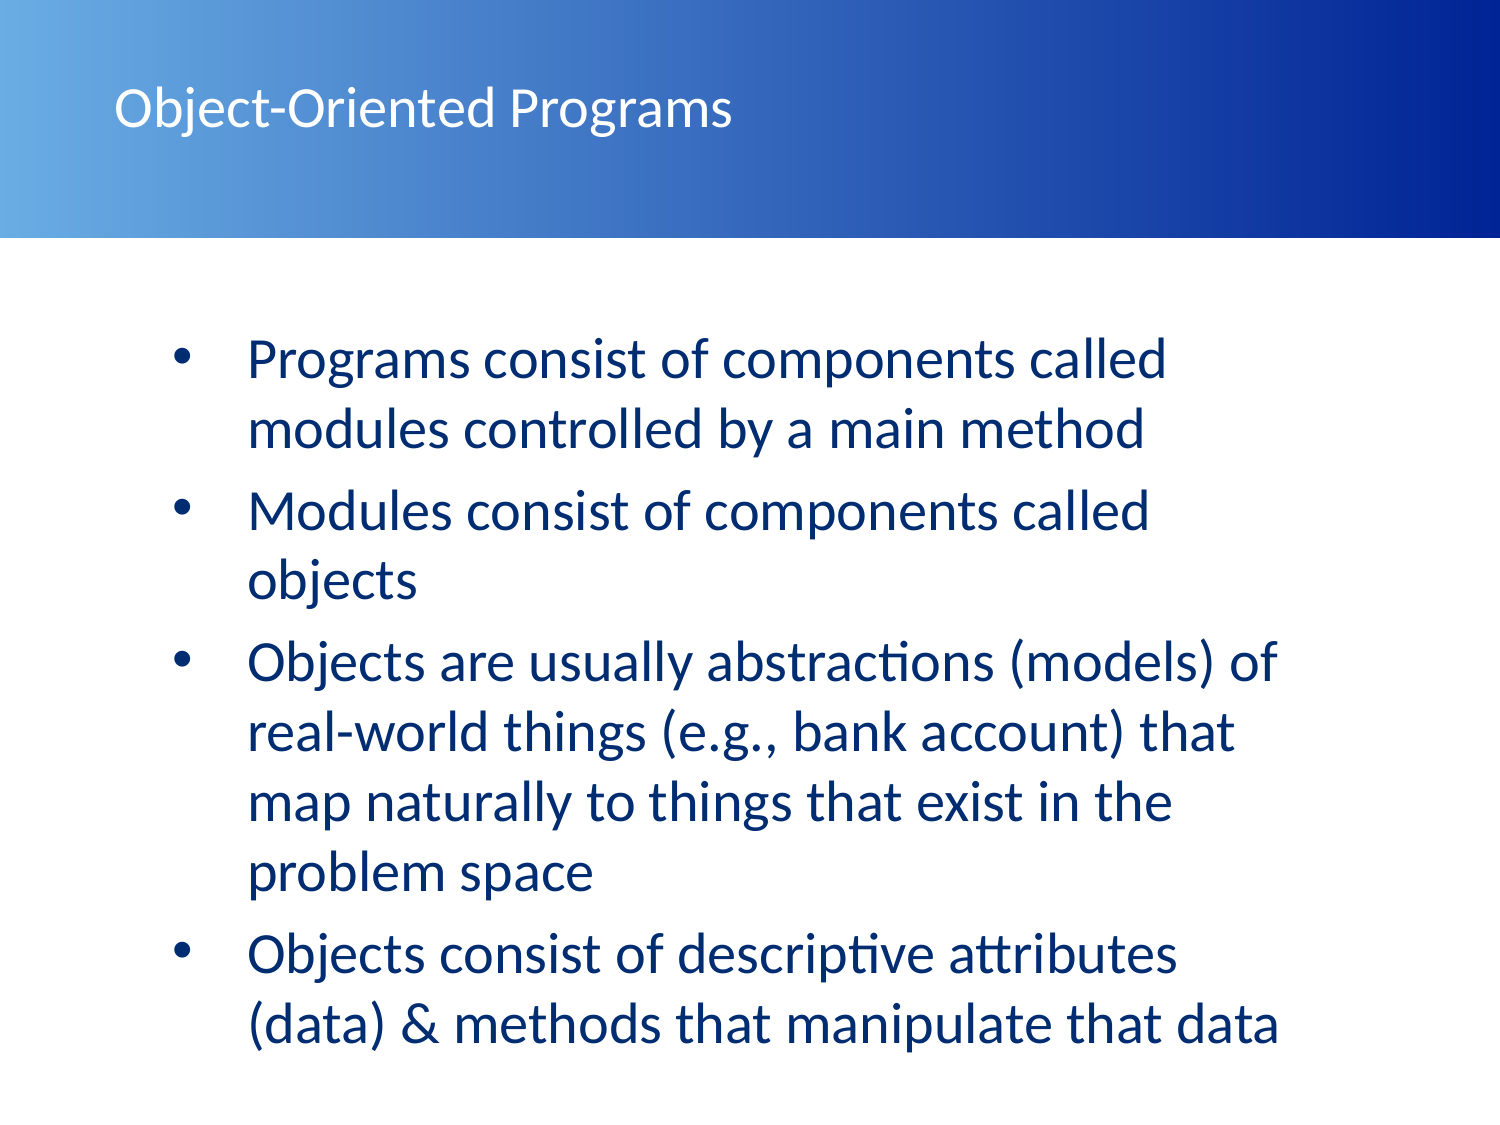

# Object-Oriented Programs

Programs consist of components called modules controlled by a main method
Modules consist of components called objects
Objects are usually abstractions (models) of real-world things (e.g., bank account) that map naturally to things that exist in the problem space
Objects consist of descriptive attributes (data) & methods that manipulate that data